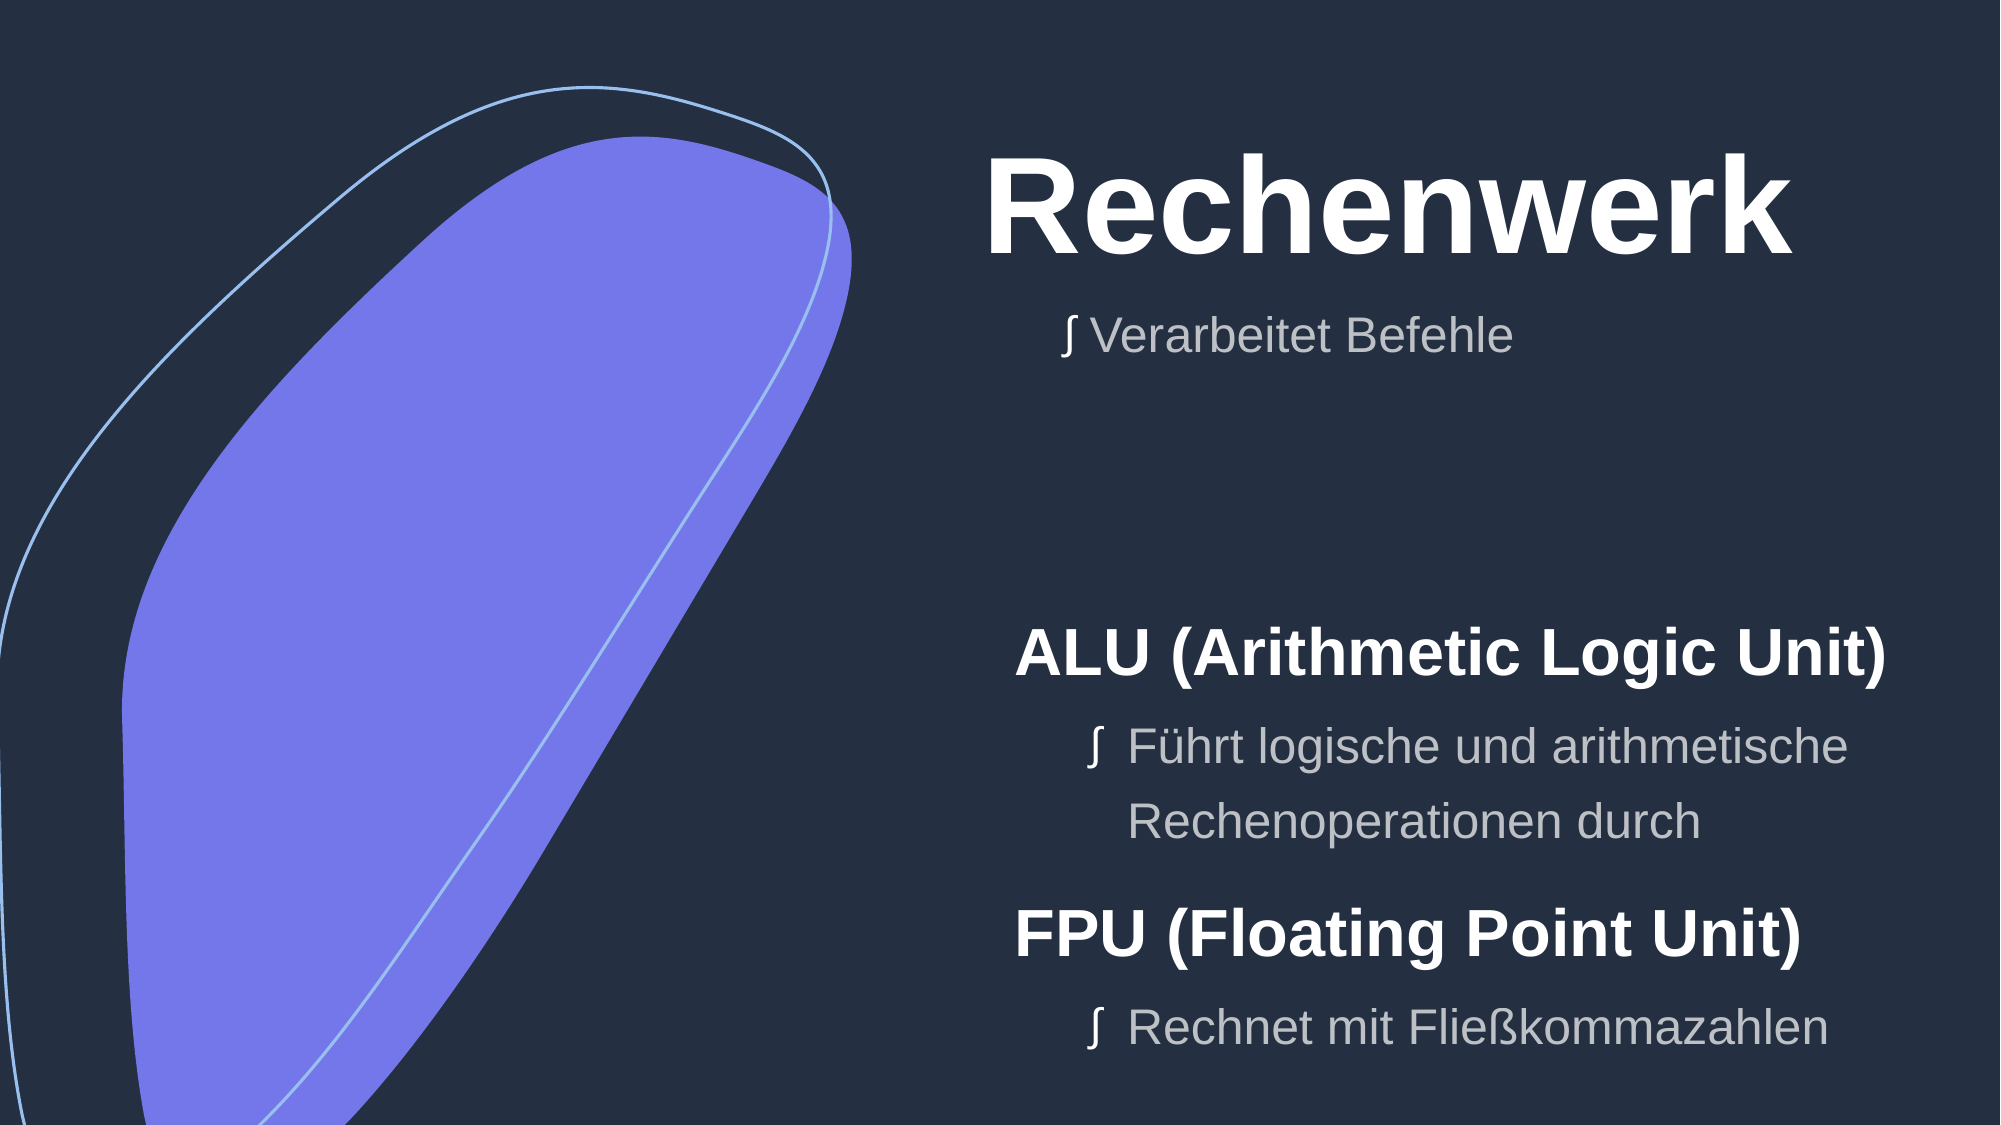

# Rechenwerk

 Verarbeitet Befehle
ALU (Arithmetic Logic Unit)
Führt logische und arithmetische Rechenoperationen durch
FPU (Floating Point Unit)
Rechnet mit Fließkommazahlen